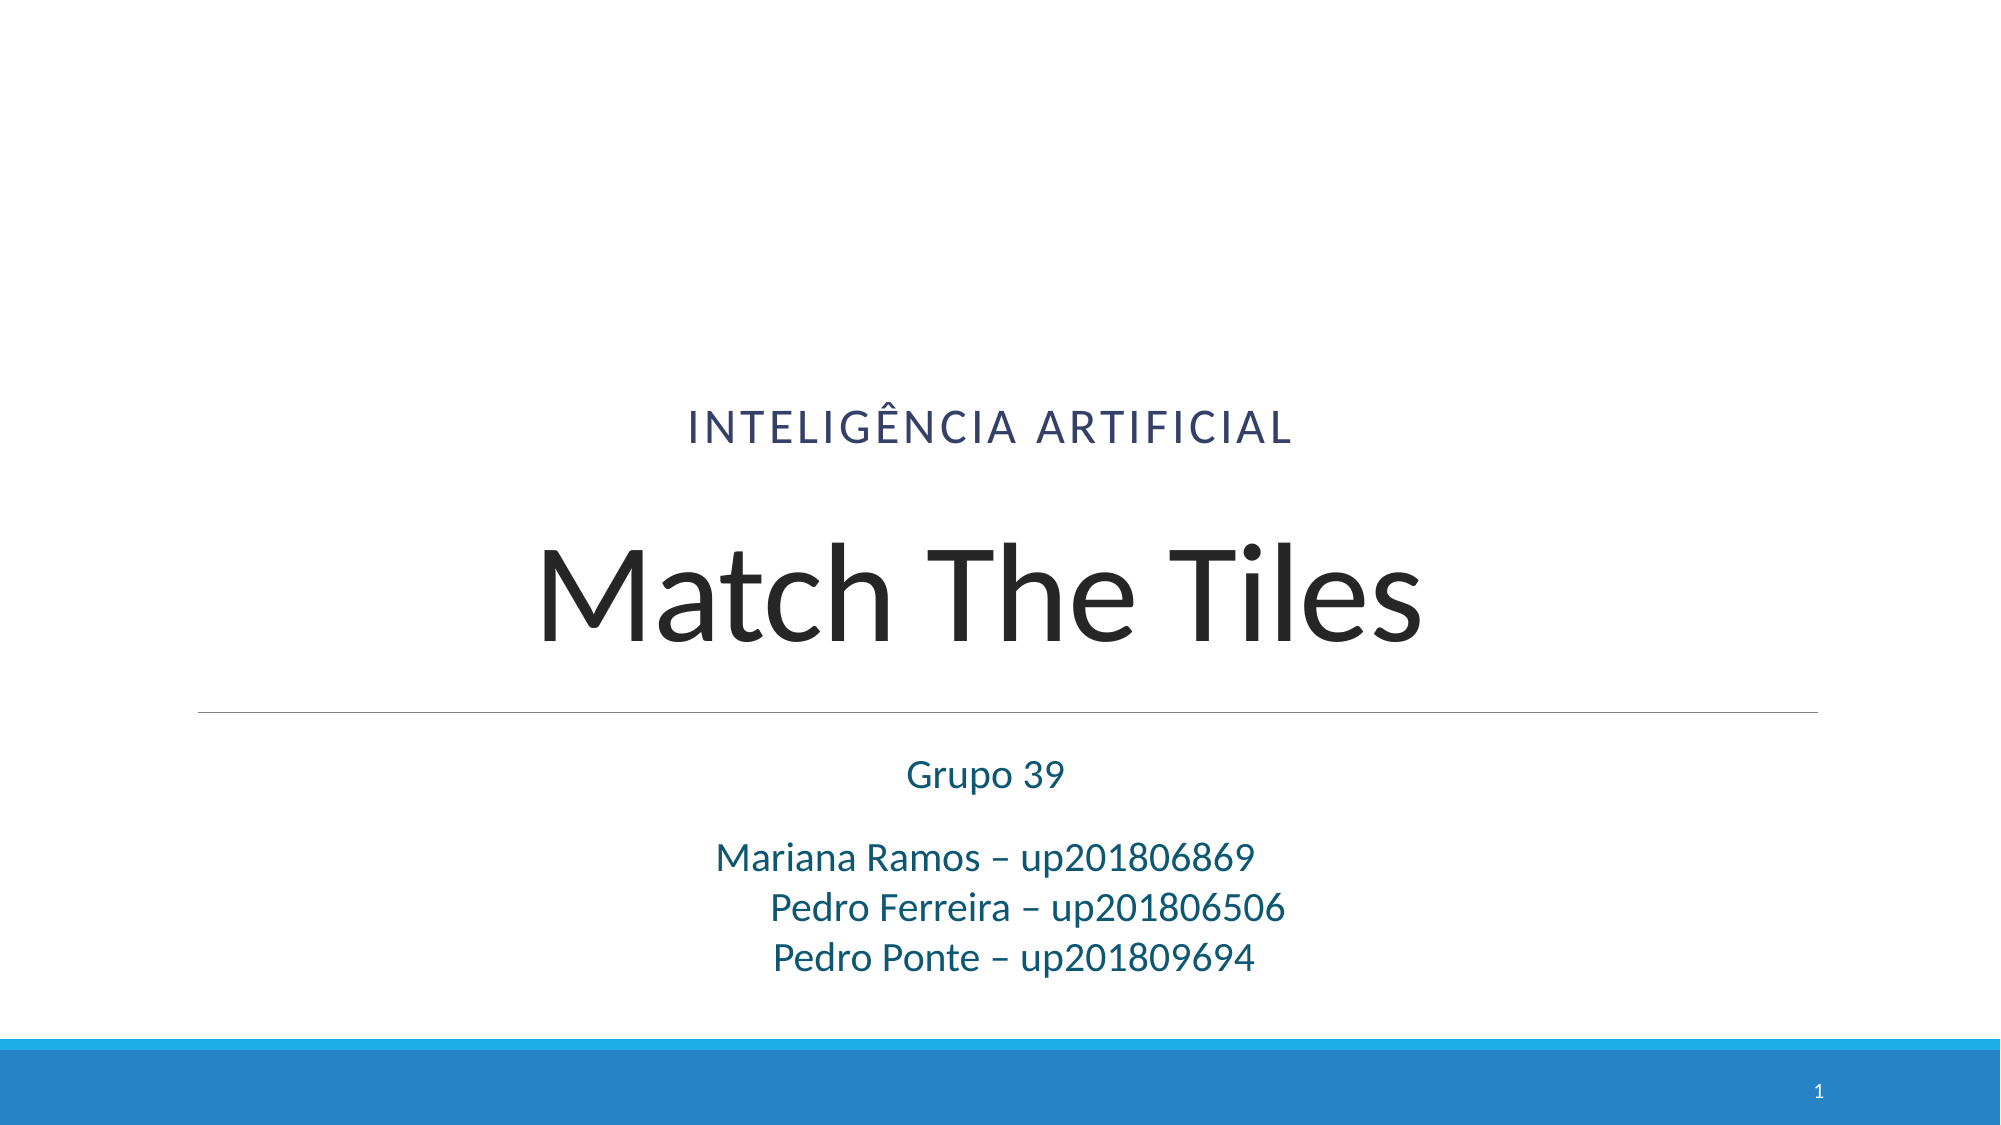

Inteligência Artificial
# Match The Tiles
Grupo 39
Mariana Ramos – up201806869          Pedro Ferreira – up201806506    Pedro Ponte – up201809694
1